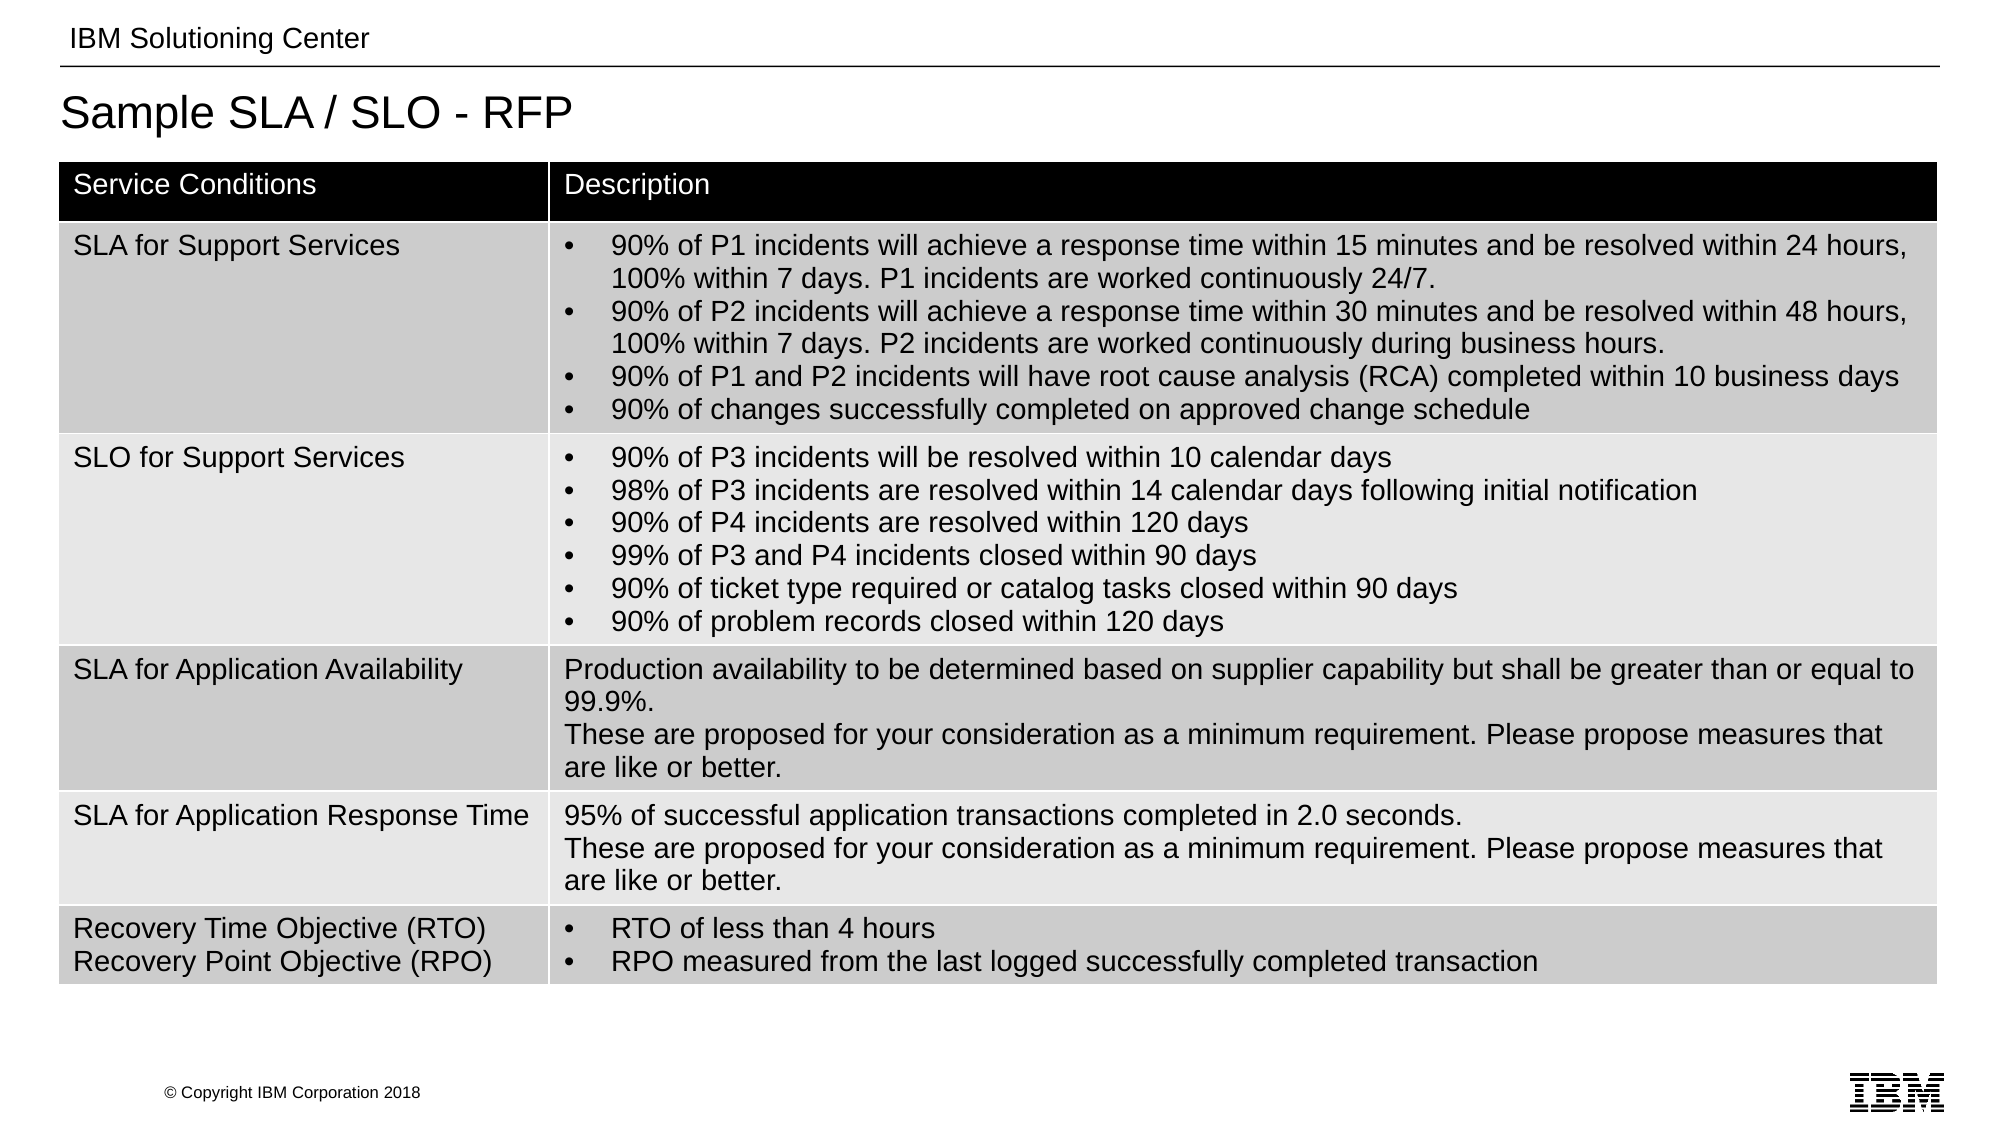

# Sample SLA / SLO - RFP
| Service Conditions | Description |
| --- | --- |
| SLA for Support Services | 90% of P1 incidents will achieve a response time within 15 minutes and be resolved within 24 hours, 100% within 7 days. P1 incidents are worked continuously 24/7. 90% of P2 incidents will achieve a response time within 30 minutes and be resolved within 48 hours, 100% within 7 days. P2 incidents are worked continuously during business hours. 90% of P1 and P2 incidents will have root cause analysis (RCA) completed within 10 business days 90% of changes successfully completed on approved change schedule |
| SLO for Support Services | 90% of P3 incidents will be resolved within 10 calendar days 98% of P3 incidents are resolved within 14 calendar days following initial notification 90% of P4 incidents are resolved within 120 days 99% of P3 and P4 incidents closed within 90 days 90% of ticket type required or catalog tasks closed within 90 days 90% of problem records closed within 120 days |
| SLA for Application Availability | Production availability to be determined based on supplier capability but shall be greater than or equal to 99.9%. These are proposed for your consideration as a minimum requirement. Please propose measures that are like or better. |
| SLA for Application Response Time | 95% of successful application transactions completed in 2.0 seconds. These are proposed for your consideration as a minimum requirement. Please propose measures that are like or better. |
| Recovery Time Objective (RTO) Recovery Point Objective (RPO) | RTO of less than 4 hours RPO measured from the last logged successfully completed transaction |
Template - 2022 Edition, Version 2.04
© 2022 IBM Corporation | IBM Confidential